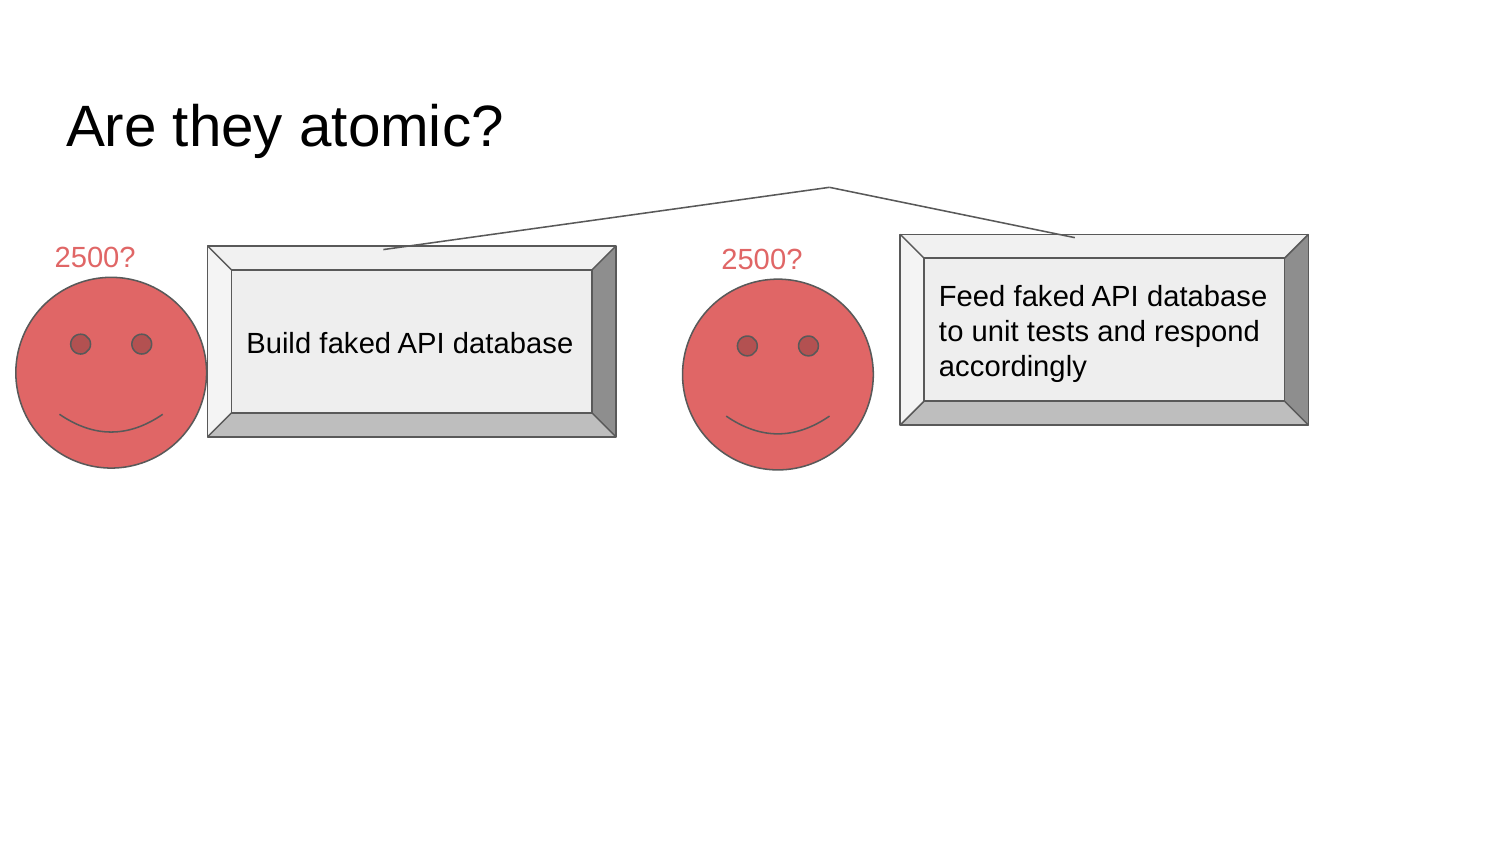

# Are they atomic?
2500?
2500?
Feed faked API database to unit tests and respond accordingly
Build faked API database